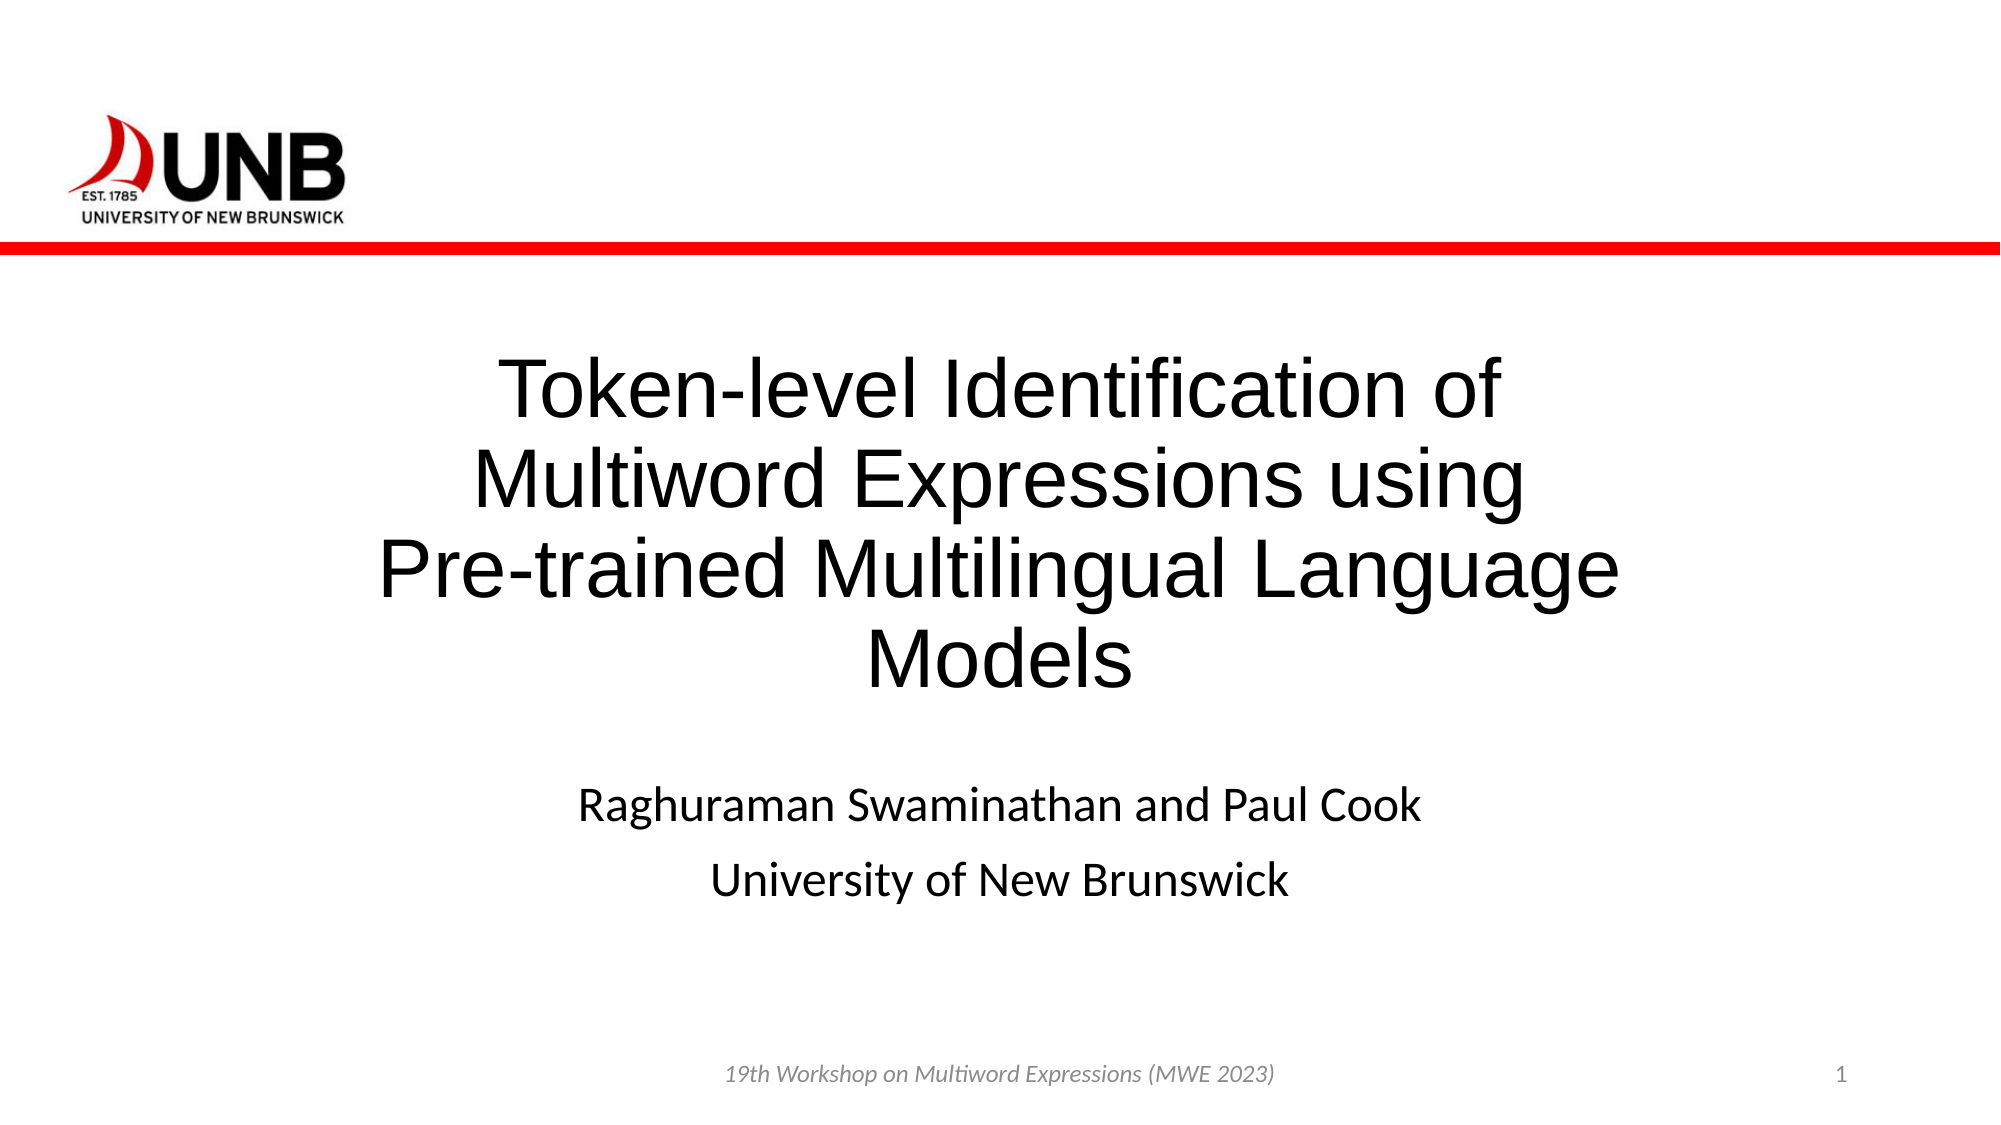

# Token-level Identification of Multiword Expressions using Pre-trained Multilingual Language Models
Raghuraman Swaminathan and Paul Cook
University of New Brunswick
19th Workshop on Multiword Expressions (MWE 2023)
1